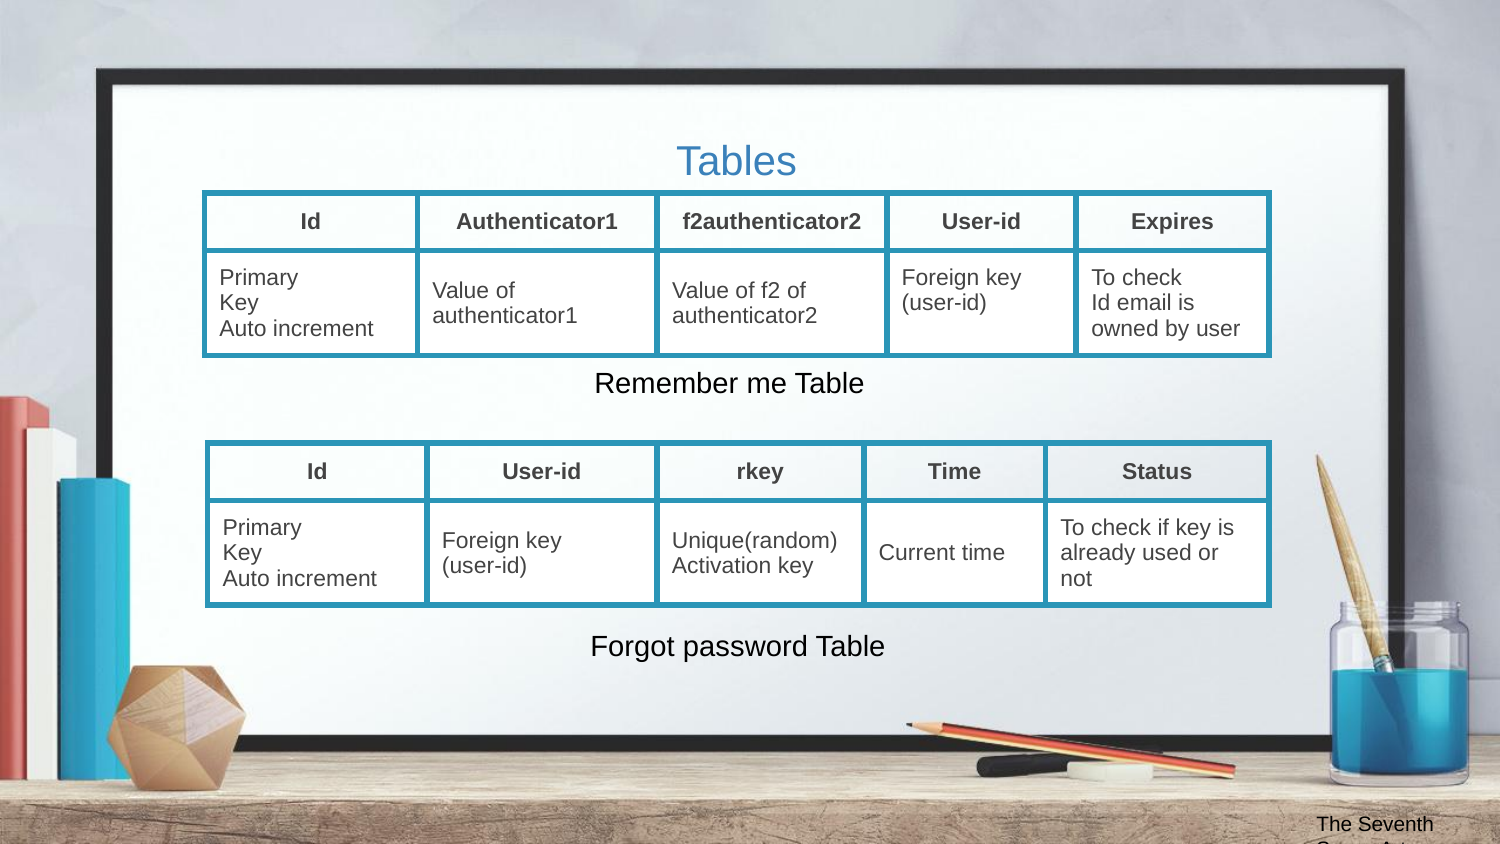

Tables
| Id | Authenticator1 | f2authenticator2 | User-id | Expires |
| --- | --- | --- | --- | --- |
| Primary Key Auto increment | Value of authenticator1 | Value of f2 of authenticator2 | Foreign key (user-id) | To check Id email is owned by user |
Remember me Table
| Id | User-id | rkey | Time | Status |
| --- | --- | --- | --- | --- |
| Primary Key Auto increment | Foreign key (user-id) | Unique(random) Activation key | Current time | To check if key is already used or not |
Forgot password Table
The Seventh Sense Art